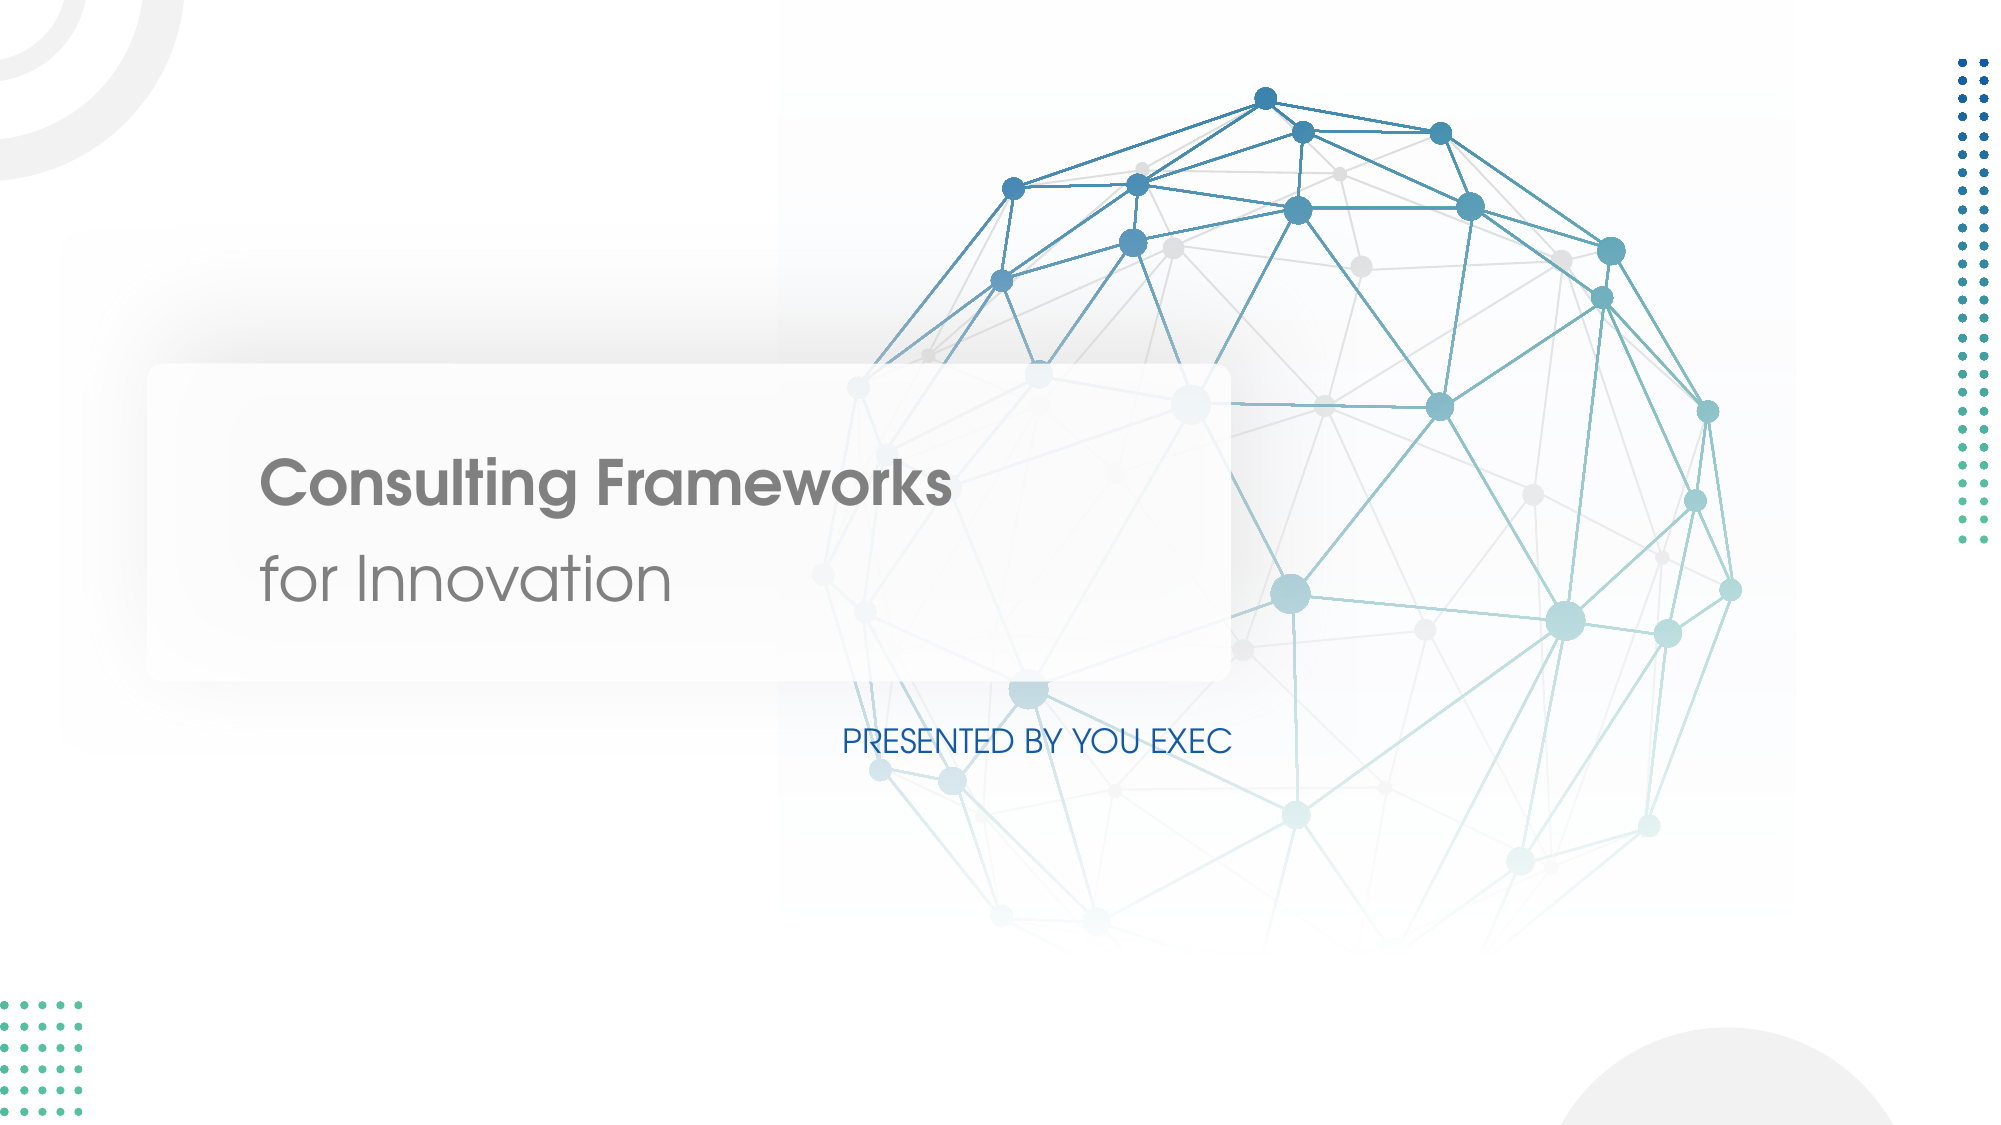

Consulting Frameworks
for Innovation
PRESENTED BY YOU EXEC